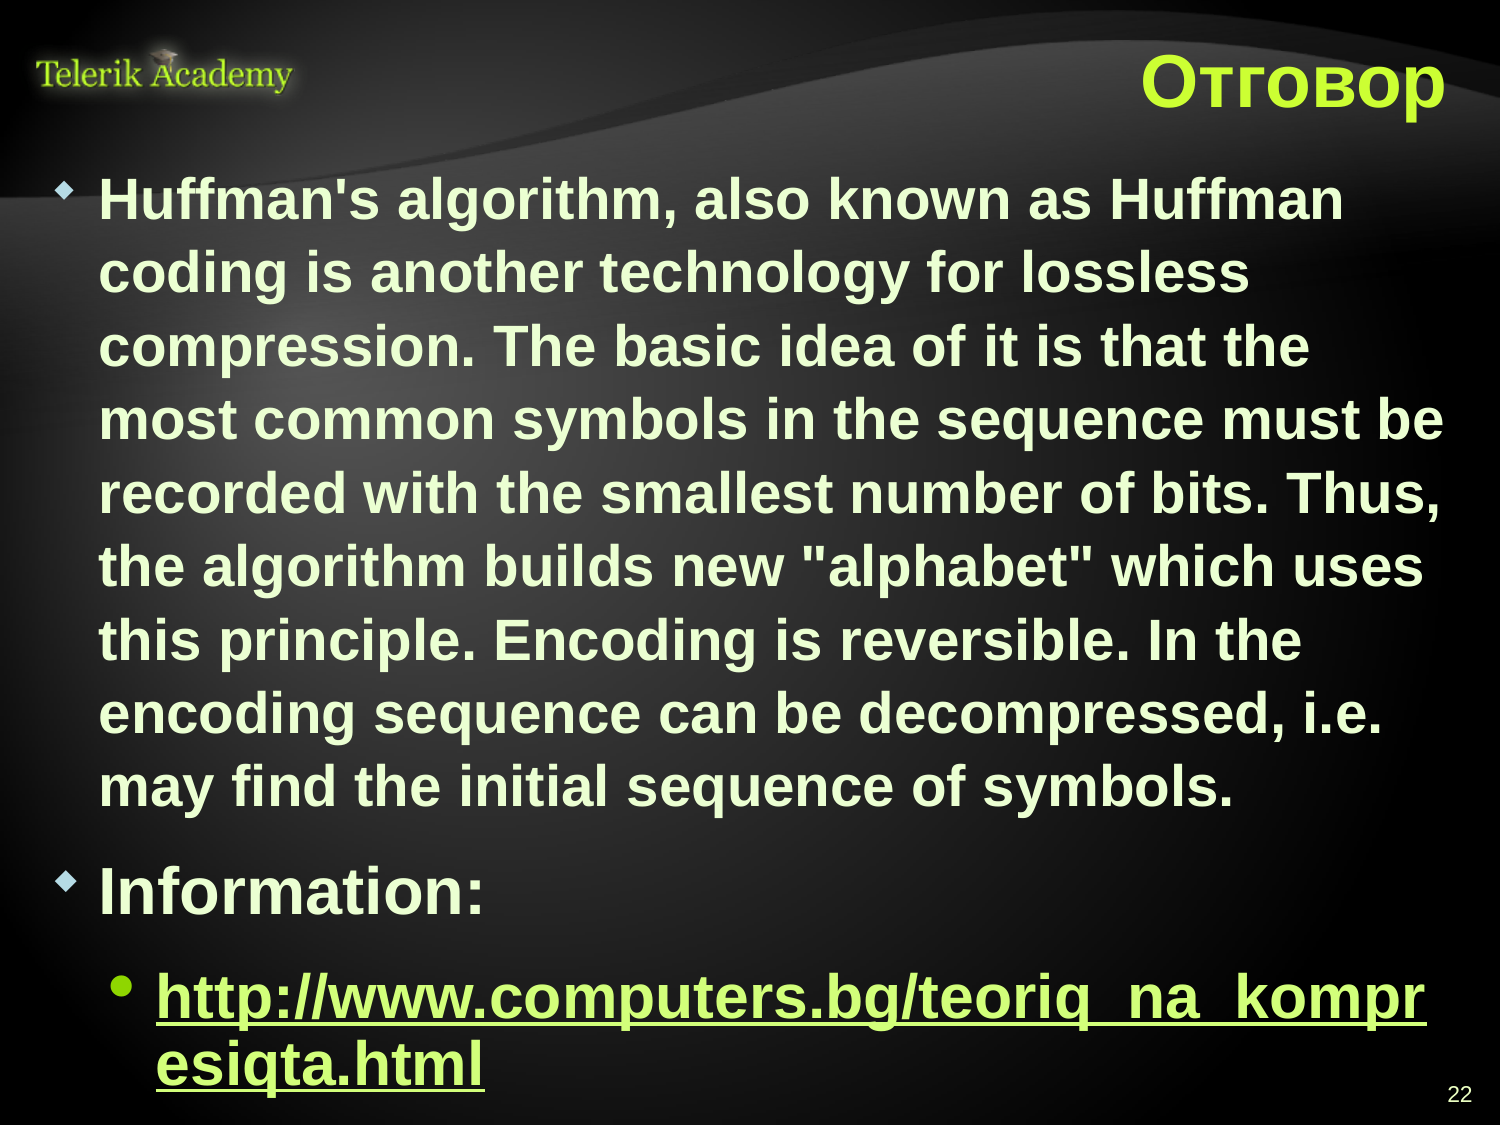

# Отговор
Huffman's algorithm, also known as Huffman coding is another technology for lossless compression. The basic idea of ​​it is that the most common symbols in the sequence must be recorded with the smallest number of bits. Thus, the algorithm builds new "alphabet" which uses this principle. Encoding is reversible. In the encoding sequence can be decompressed, i.e. may find the initial sequence of symbols.
Information:
http://www.computers.bg/teoriq_na_kompresiqta.html
22